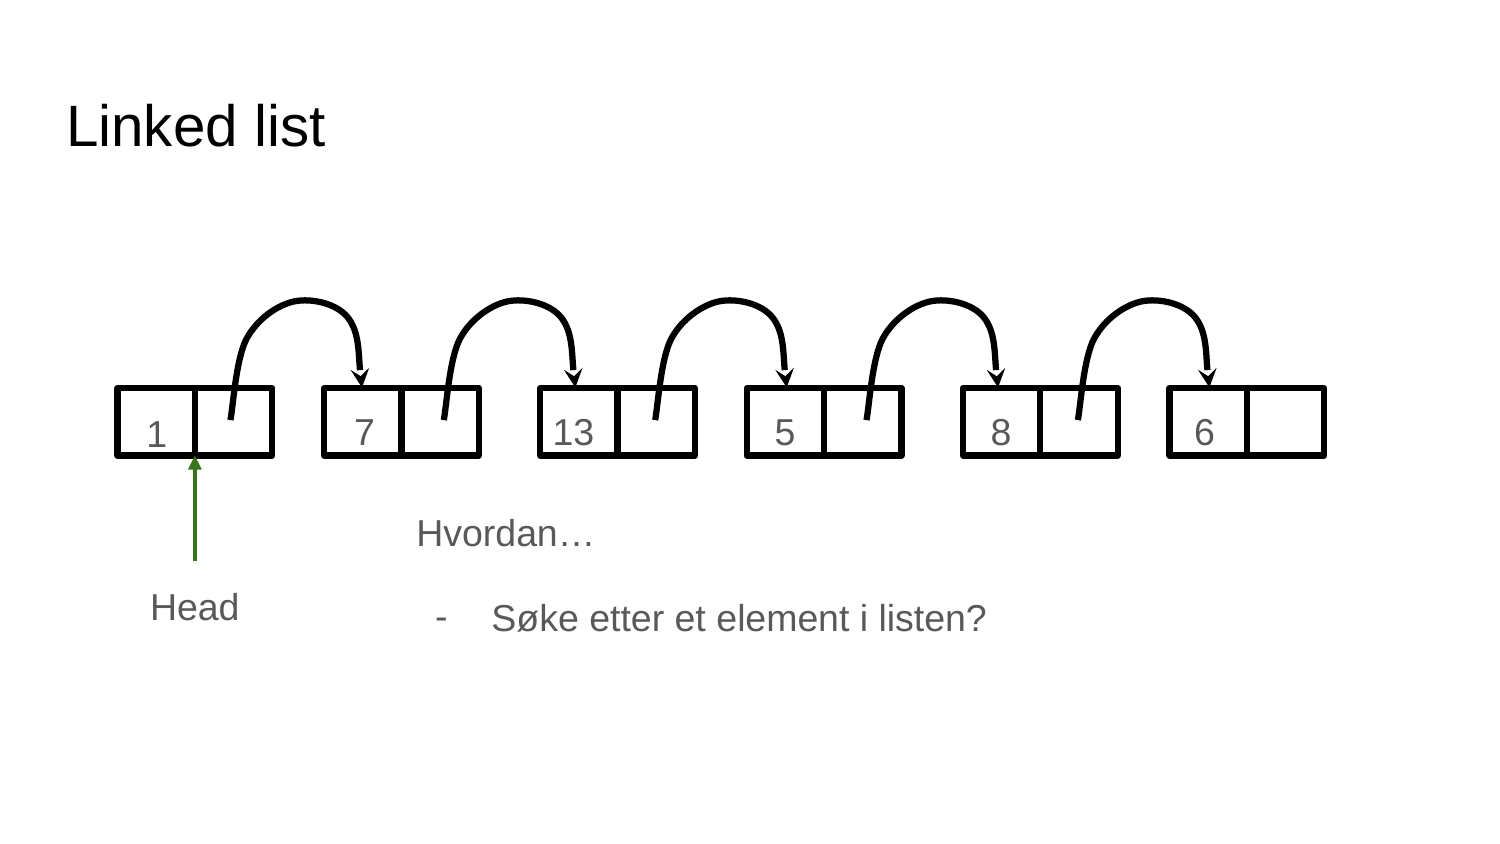

# Linked list

7
13
5
8
6

1

Hvordan…
Søke etter et element i listen?
Head